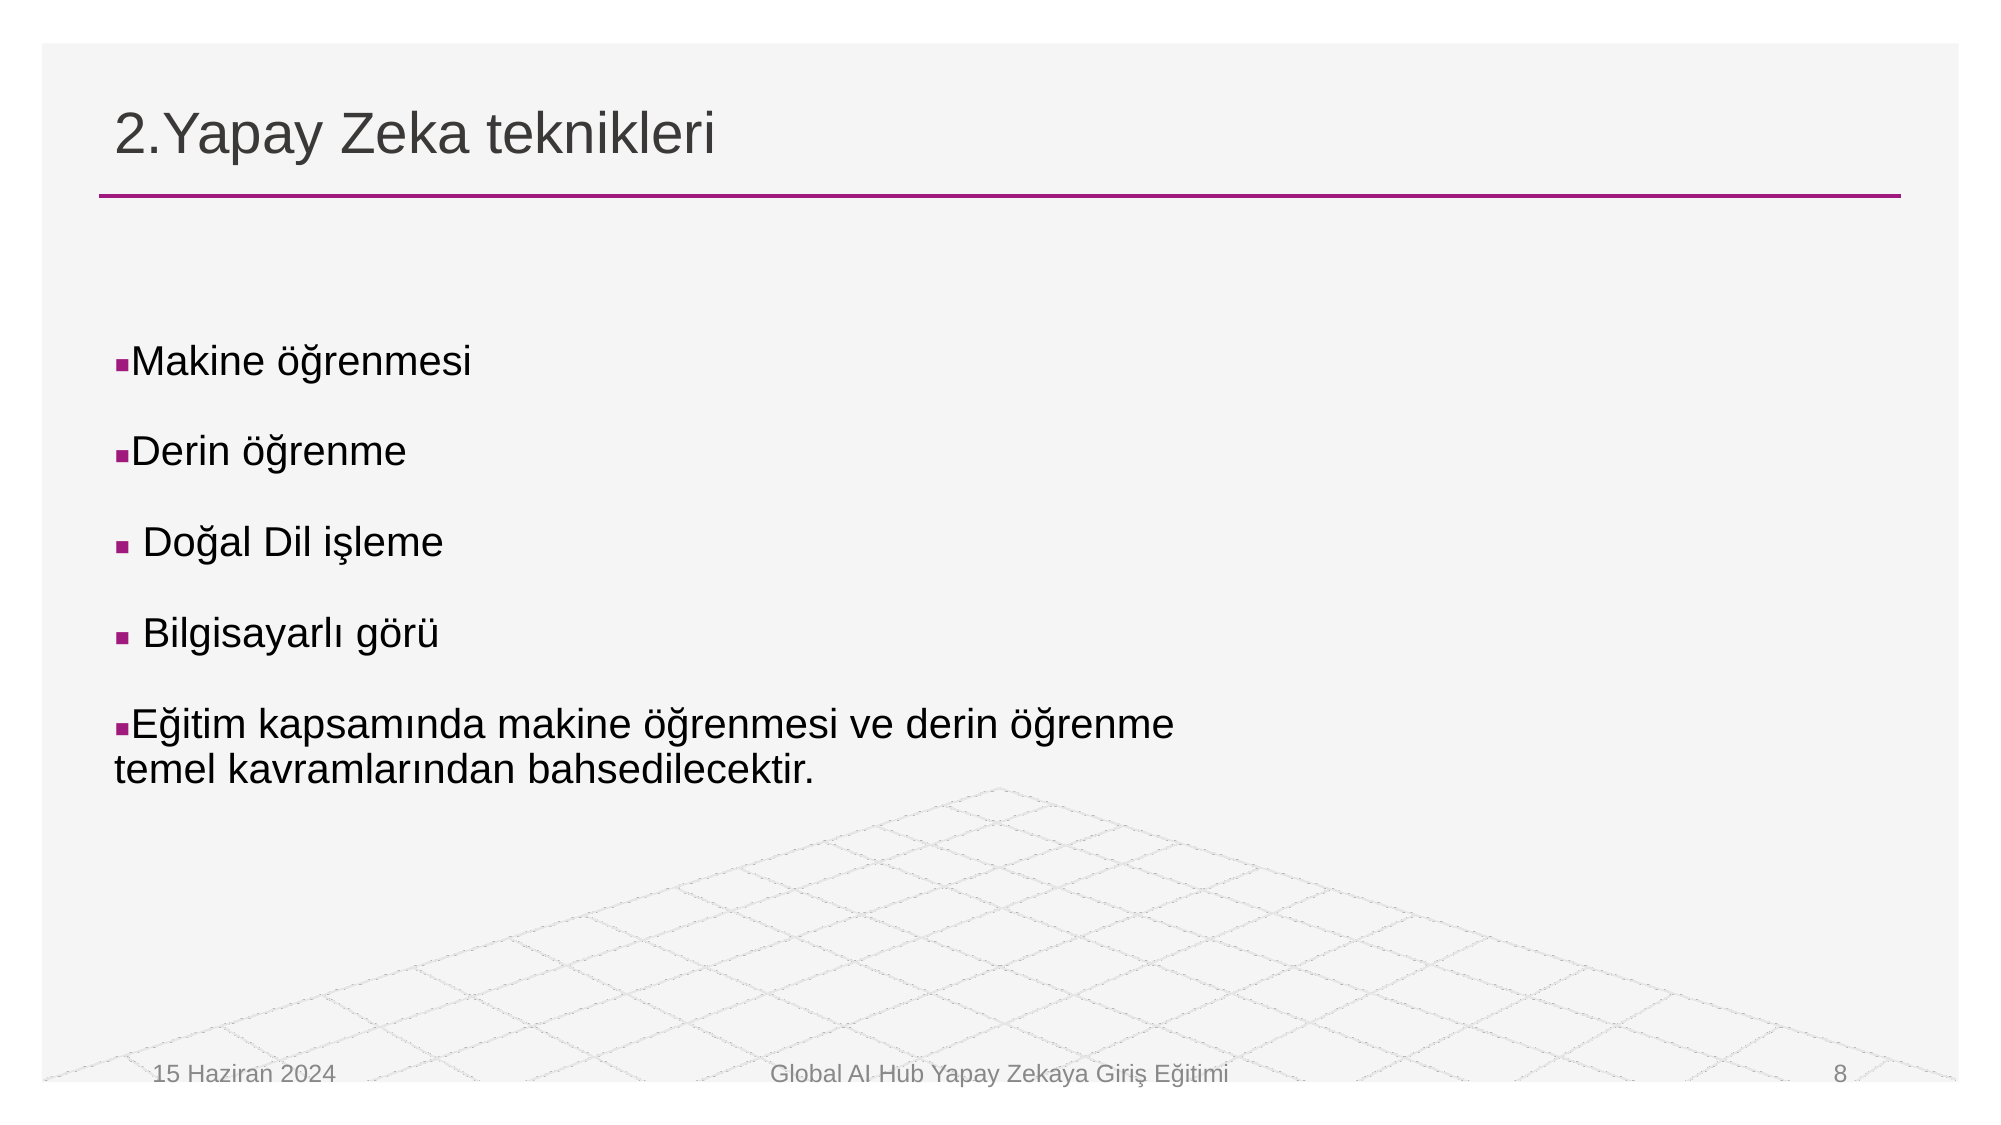

# 2.Yapay Zeka teknikleri

Makine öğrenmesi
Derin öğrenme
 Doğal Dil işleme
 Bilgisayarlı görü
Eğitim kapsamında makine öğrenmesi ve derin öğrenme temel kavramlarından bahsedilecektir.

15 Haziran 2024
Global AI Hub Yapay Zekaya Giriş Eğitimi
8